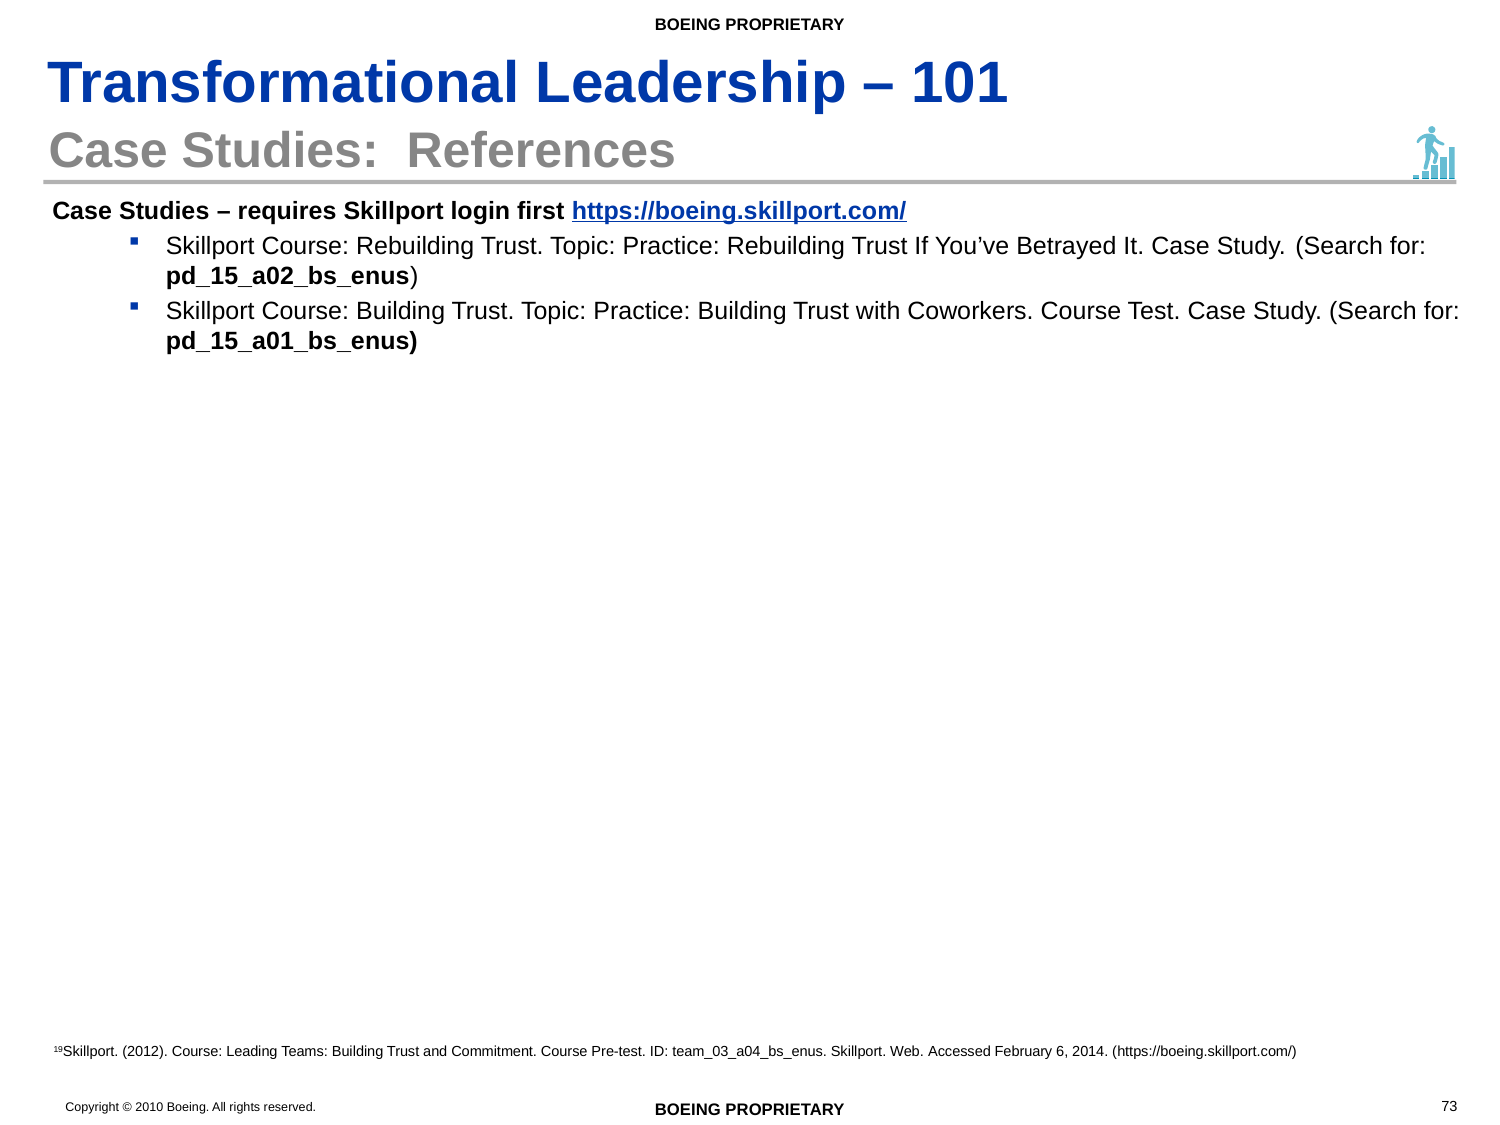

# Case Studies:  References
Case Studies – requires Skillport login first https://boeing.skillport.com/
Skillport Course: Rebuilding Trust. Topic: Practice: Rebuilding Trust If You’ve Betrayed It. Case Study. (Search for:  pd_15_a02_bs_enus)
Skillport Course: Building Trust. Topic: Practice: Building Trust with Coworkers. Course Test. Case Study. (Search for: pd_15_a01_bs_enus)

19Skillport. (2012). Course: Leading Teams: Building Trust and Commitment. Course Pre-test. ID: team_03_a04_bs_enus. Skillport. Web. Accessed February 6, 2014. (https://boeing.skillport.com/)
73